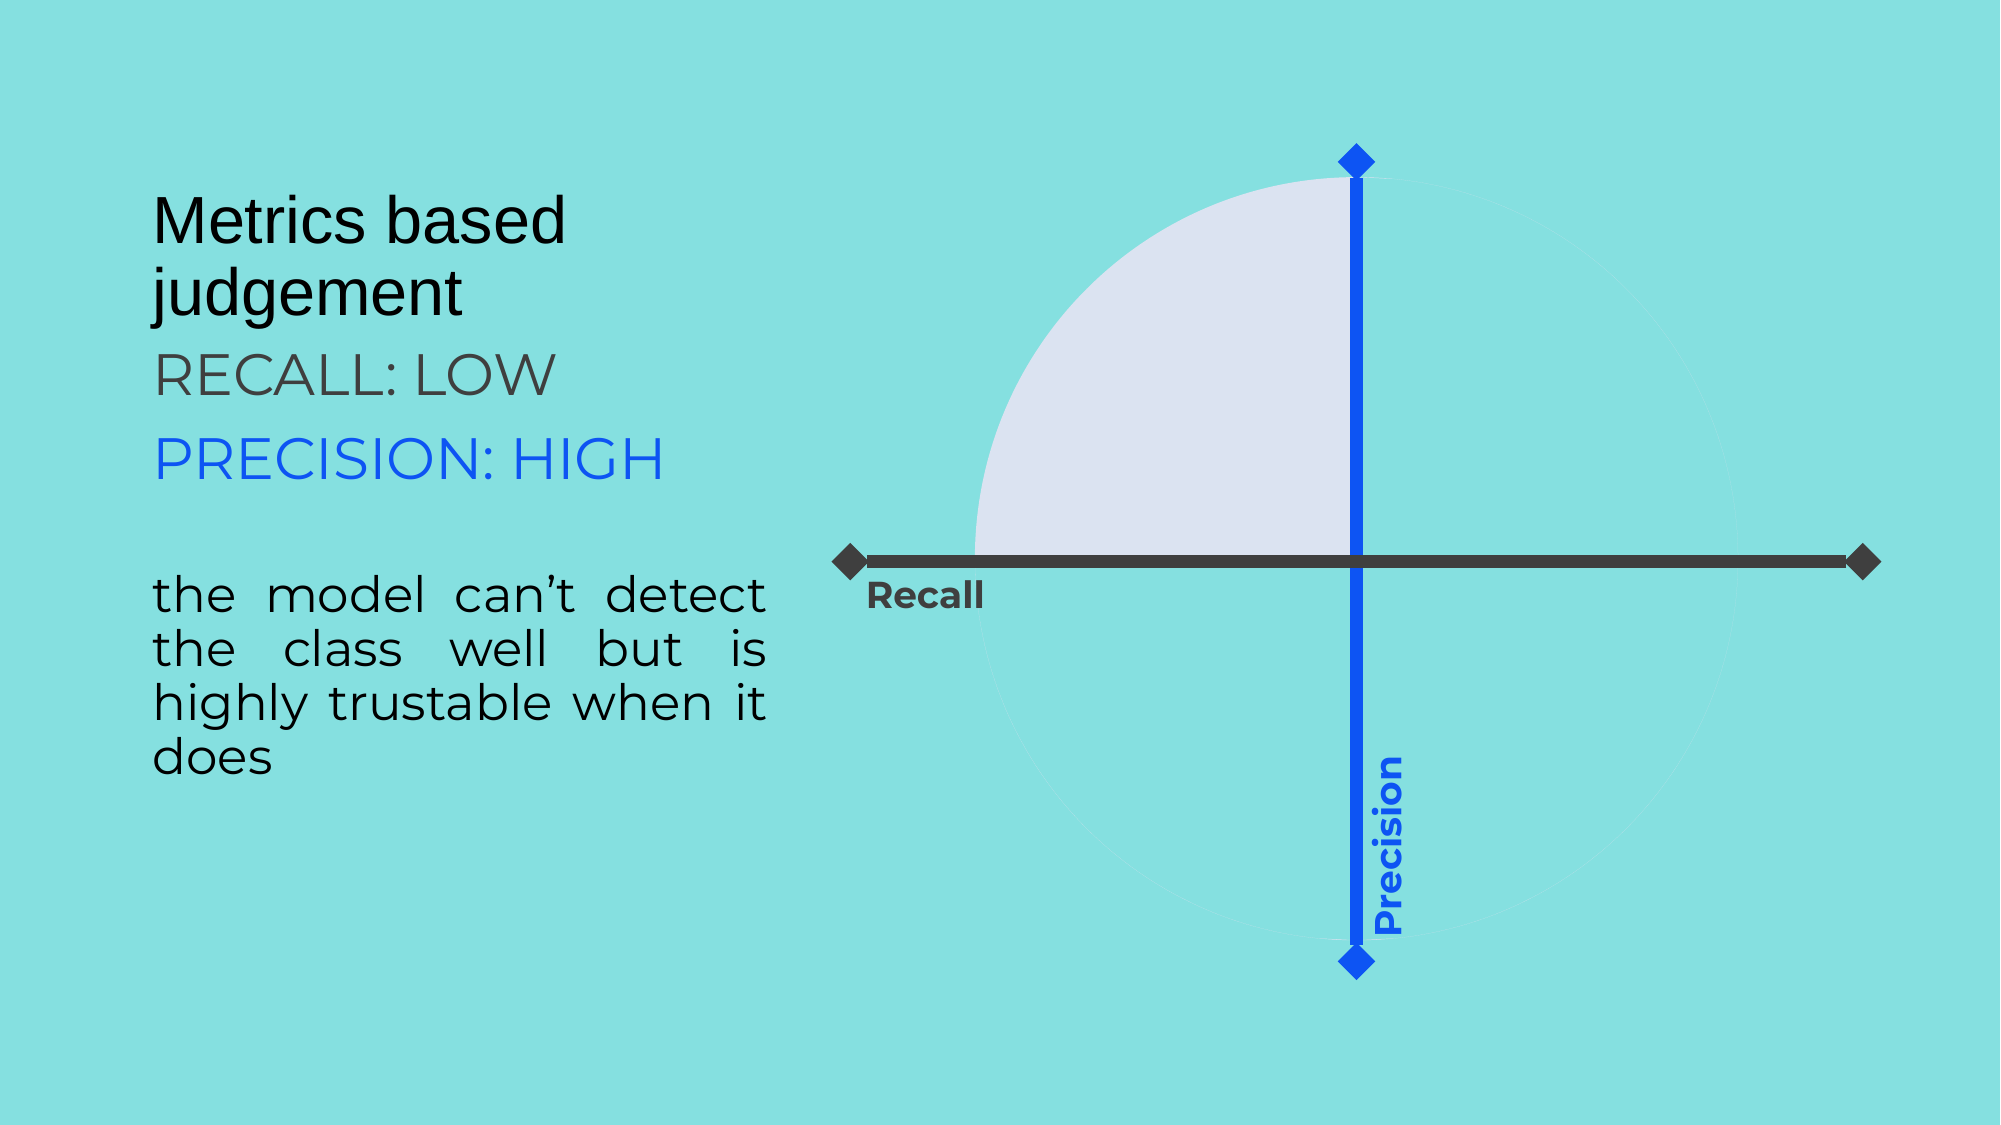

# Metrics based judgement

RECALL: LOW
PRECISION: HIGH

the model can’t detect the class well but is highly trustable when it does
Recall
Precision